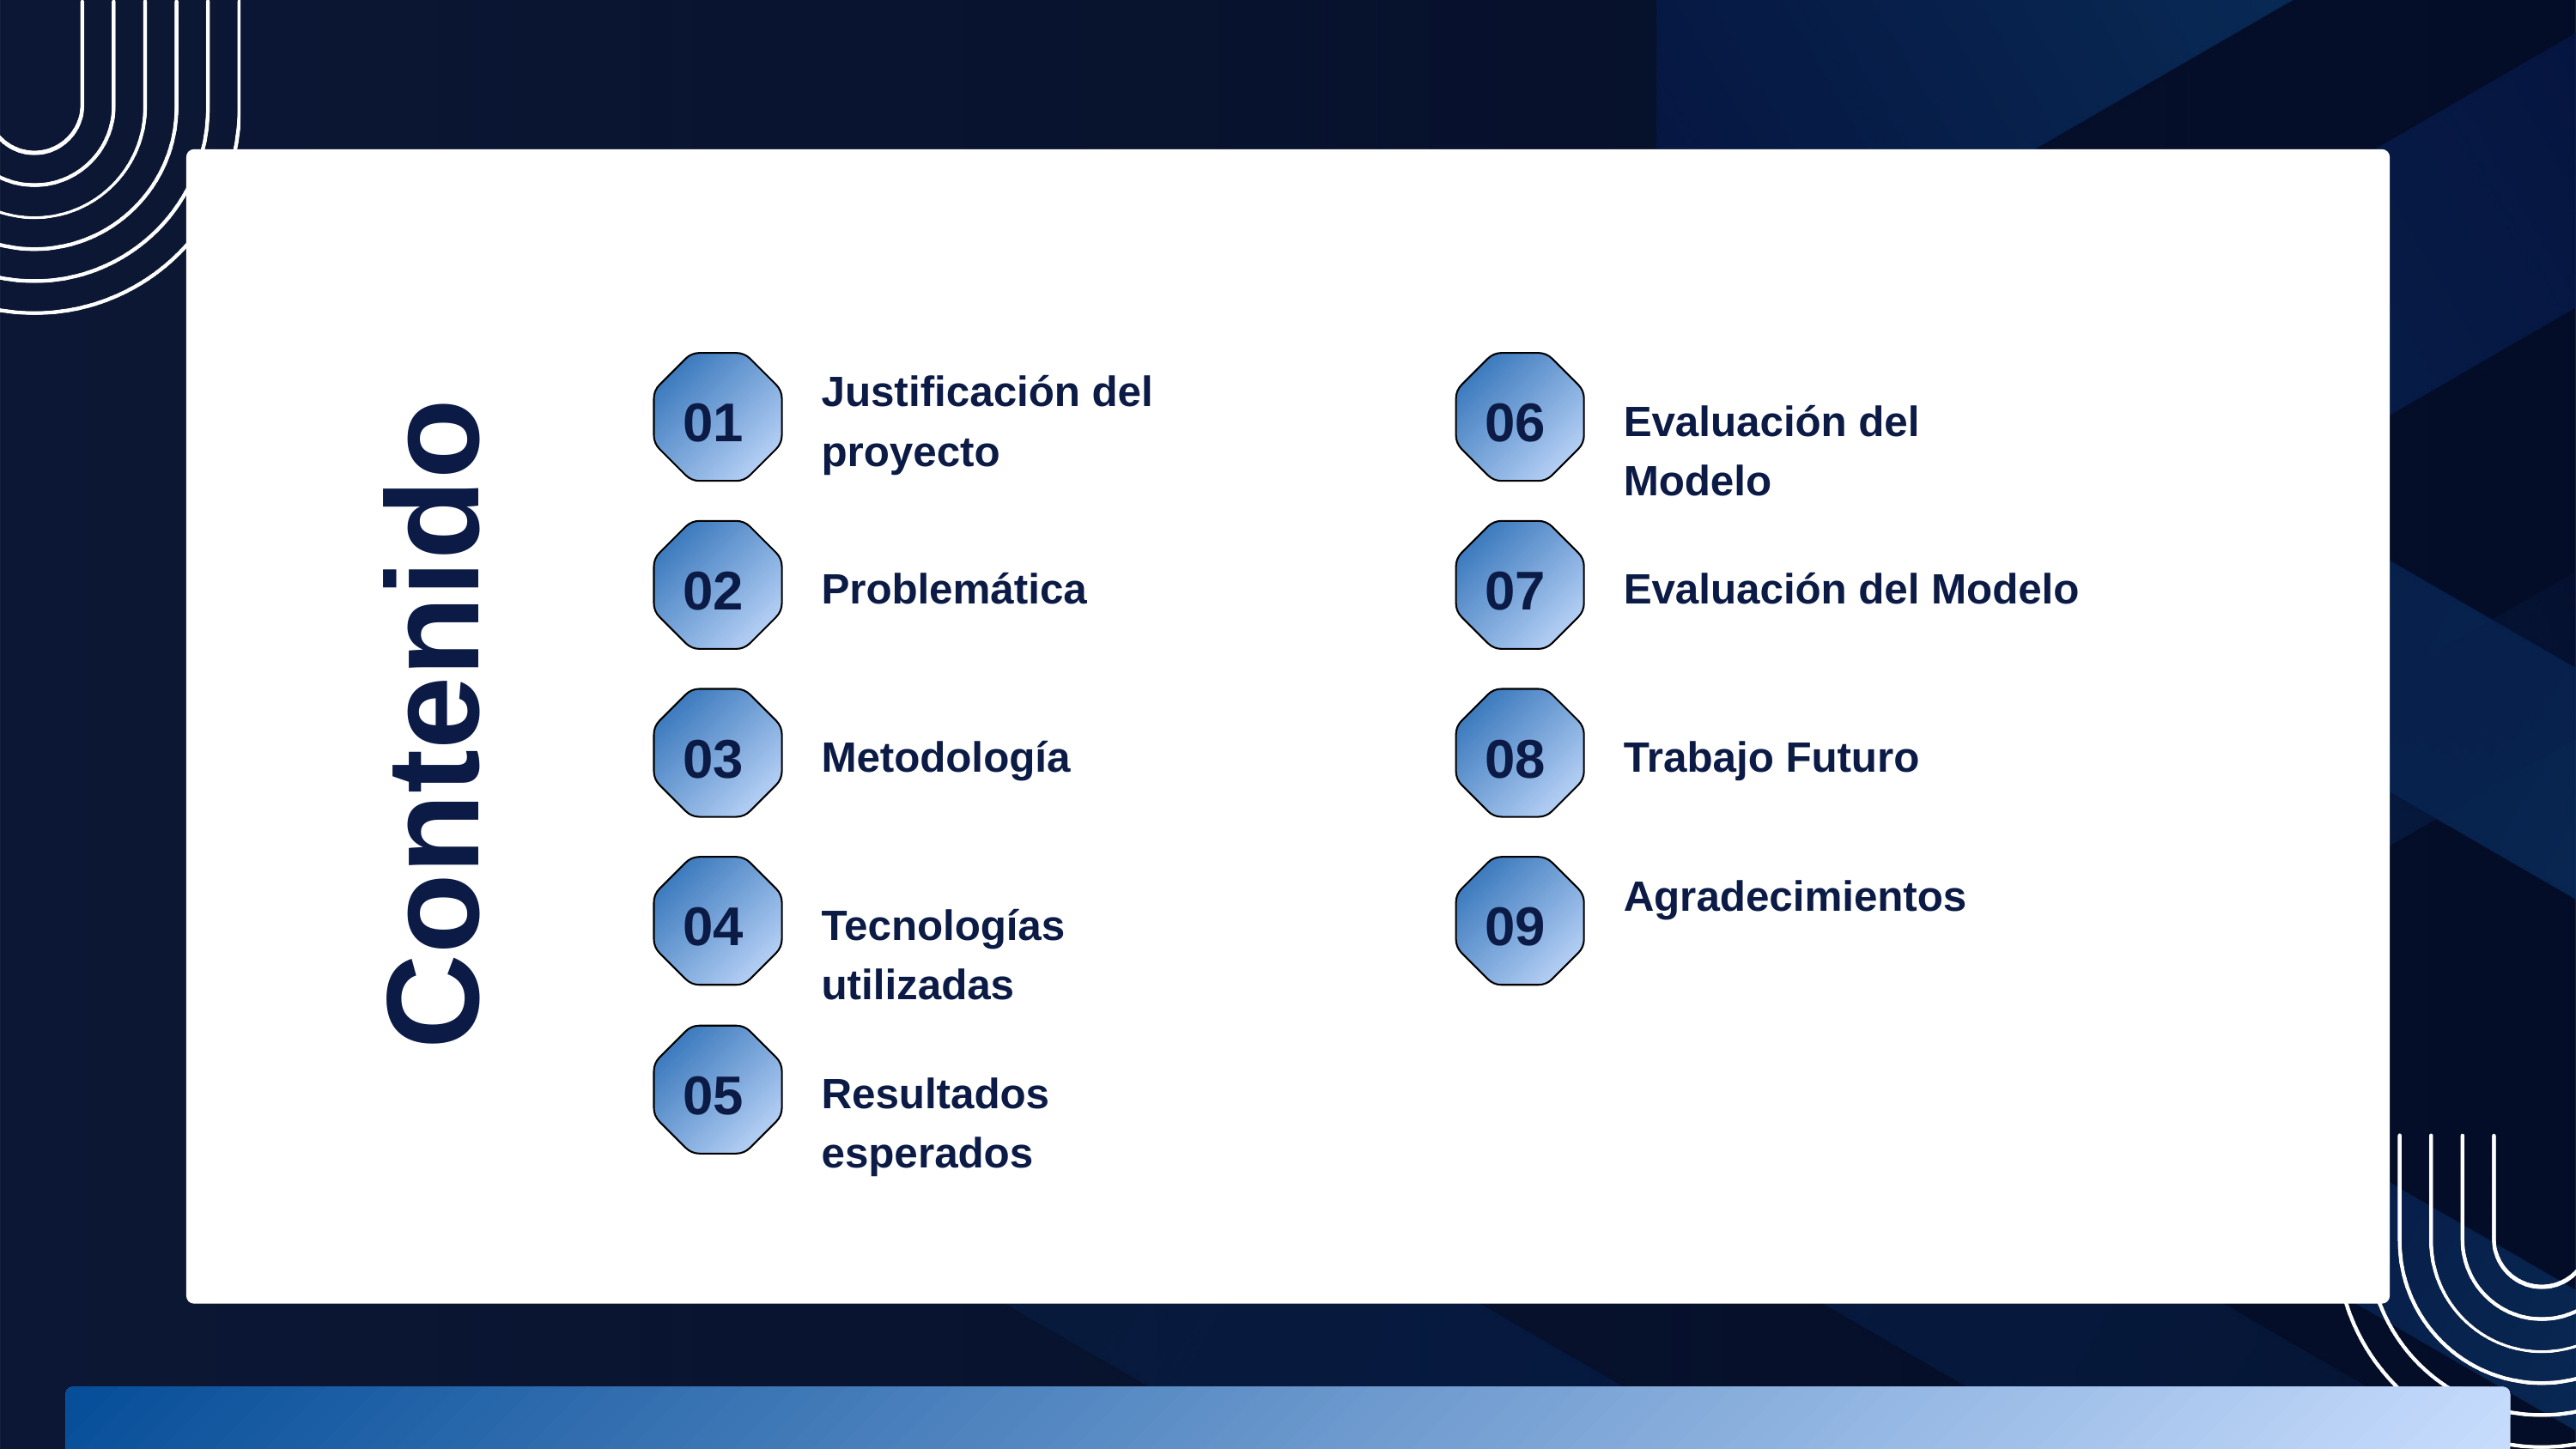

Justificación del proyecto
01
06
Evaluación del Modelo

02
07
Problemática
Evaluación del Modelo
Contenido

03
08
Metodología
Trabajo Futuro

Agradecimientos
04
09
Tecnologías utilizadas

05
Resultados esperados